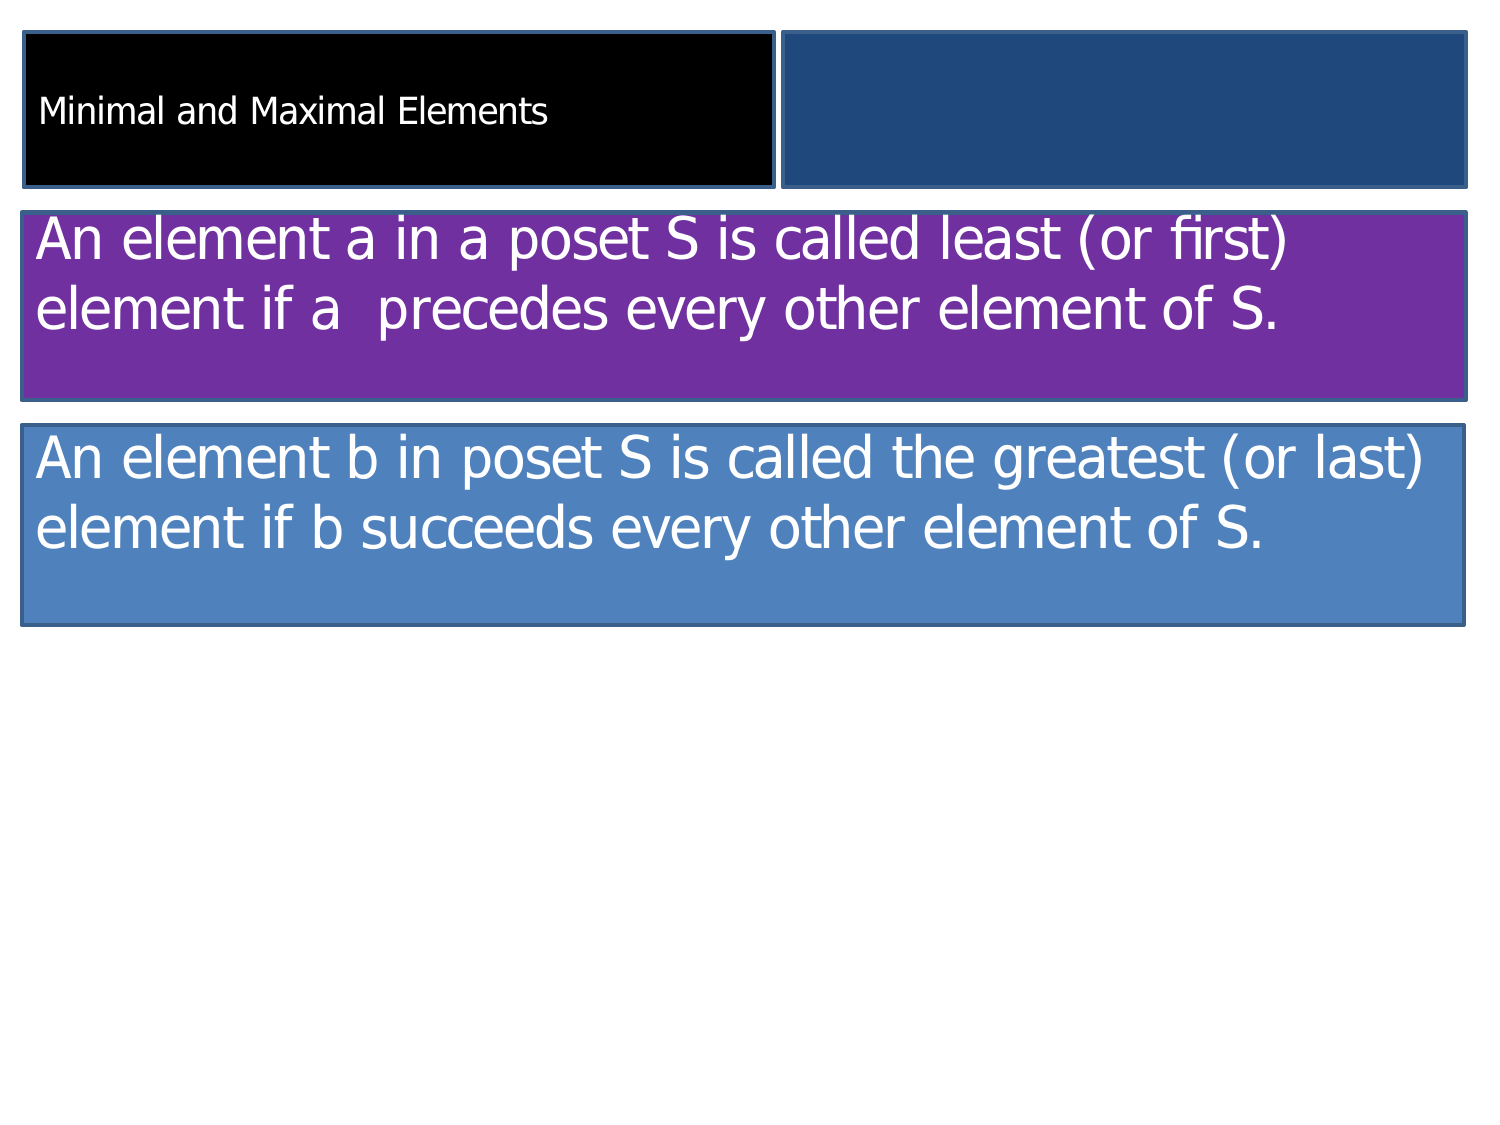

Minimal and Maximal Elements
An element a in a poset S is called least (or first) element if a  precedes every other element of S.

An element b in poset S is called the greatest (or last) element if b succeeds every other element of S.